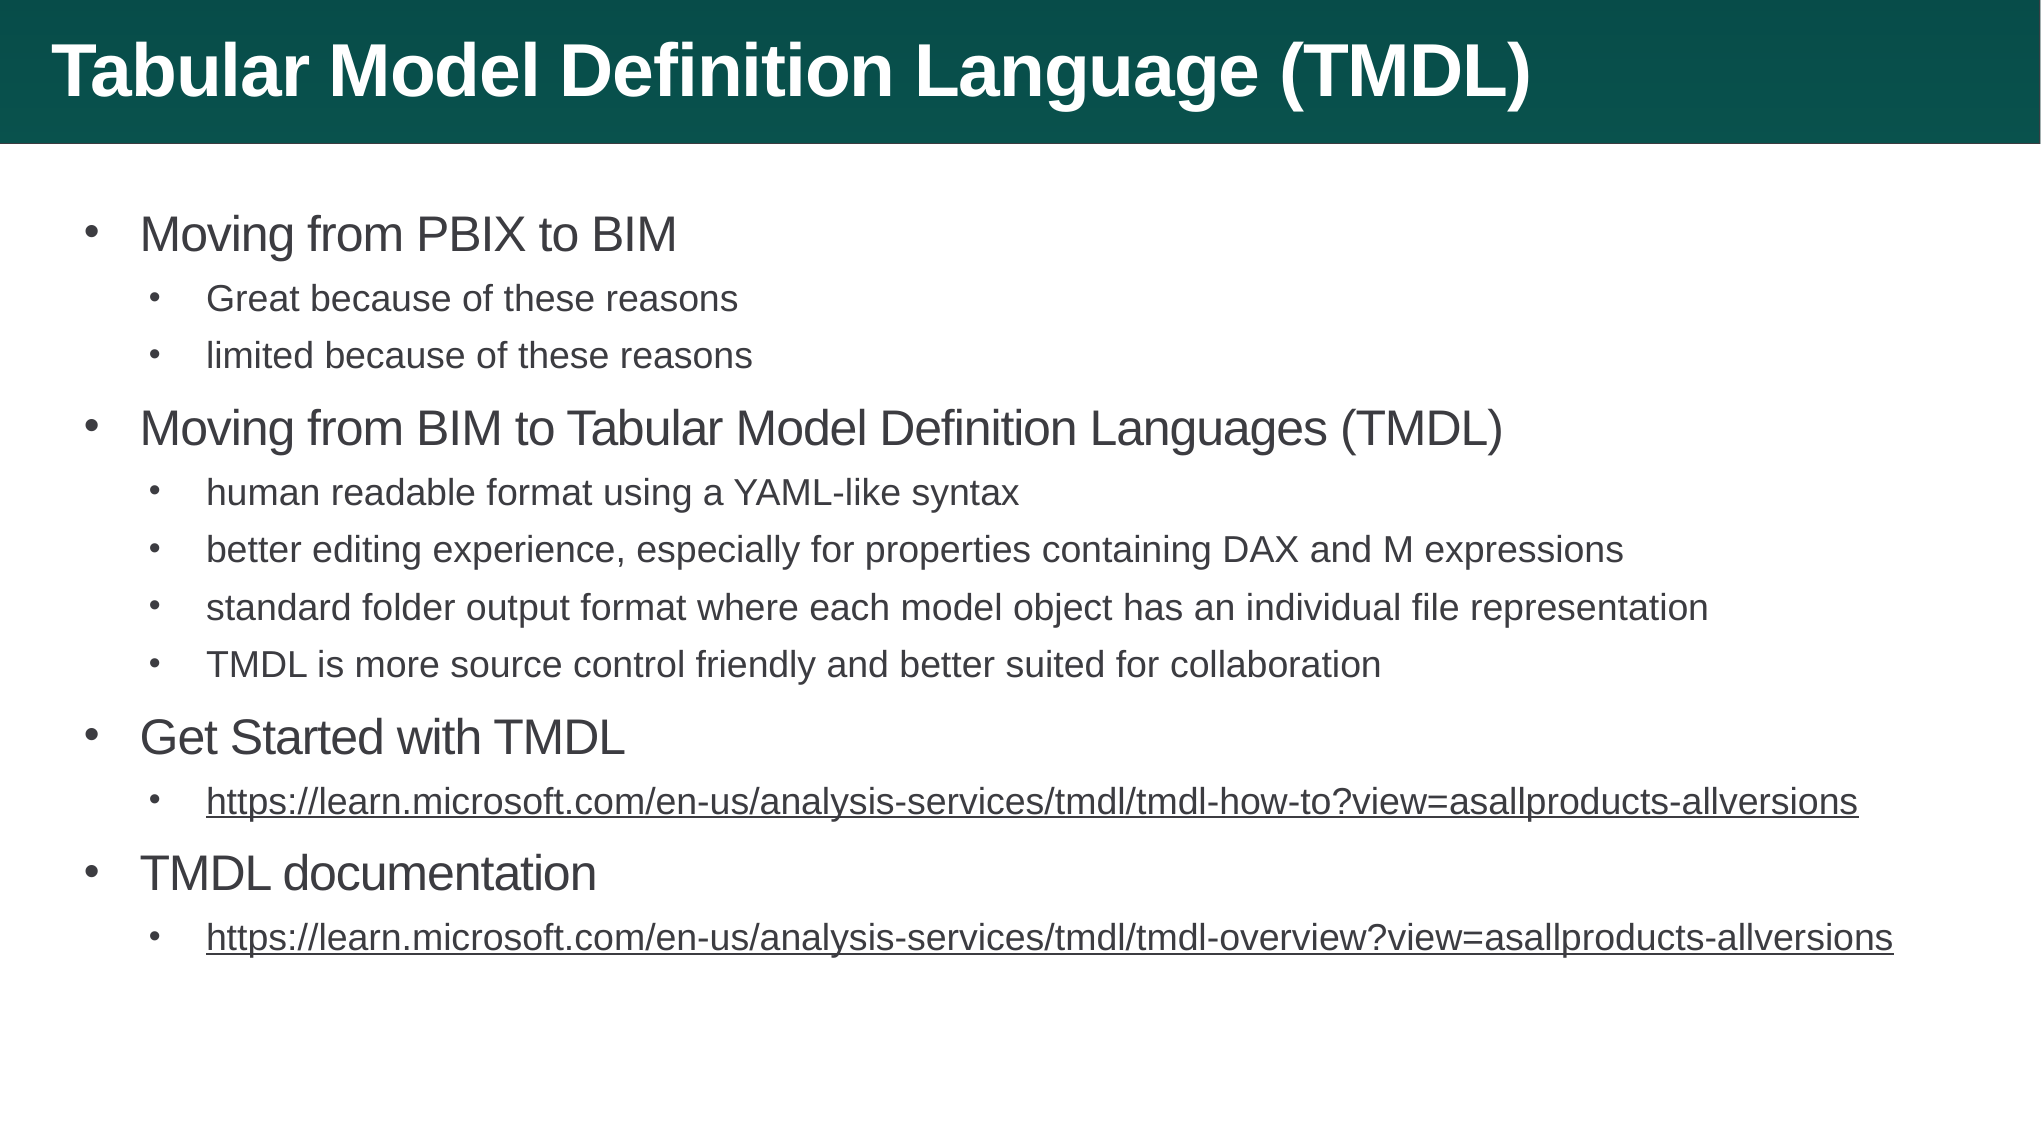

# Tabular Model Definition Language (TMDL)
Moving from PBIX to BIM
Great because of these reasons
limited because of these reasons
Moving from BIM to Tabular Model Definition Languages (TMDL)
human readable format using a YAML-like syntax
better editing experience, especially for properties containing DAX and M expressions
standard folder output format where each model object has an individual file representation
TMDL is more source control friendly and better suited for collaboration
Get Started with TMDL
https://learn.microsoft.com/en-us/analysis-services/tmdl/tmdl-how-to?view=asallproducts-allversions
TMDL documentation
https://learn.microsoft.com/en-us/analysis-services/tmdl/tmdl-overview?view=asallproducts-allversions